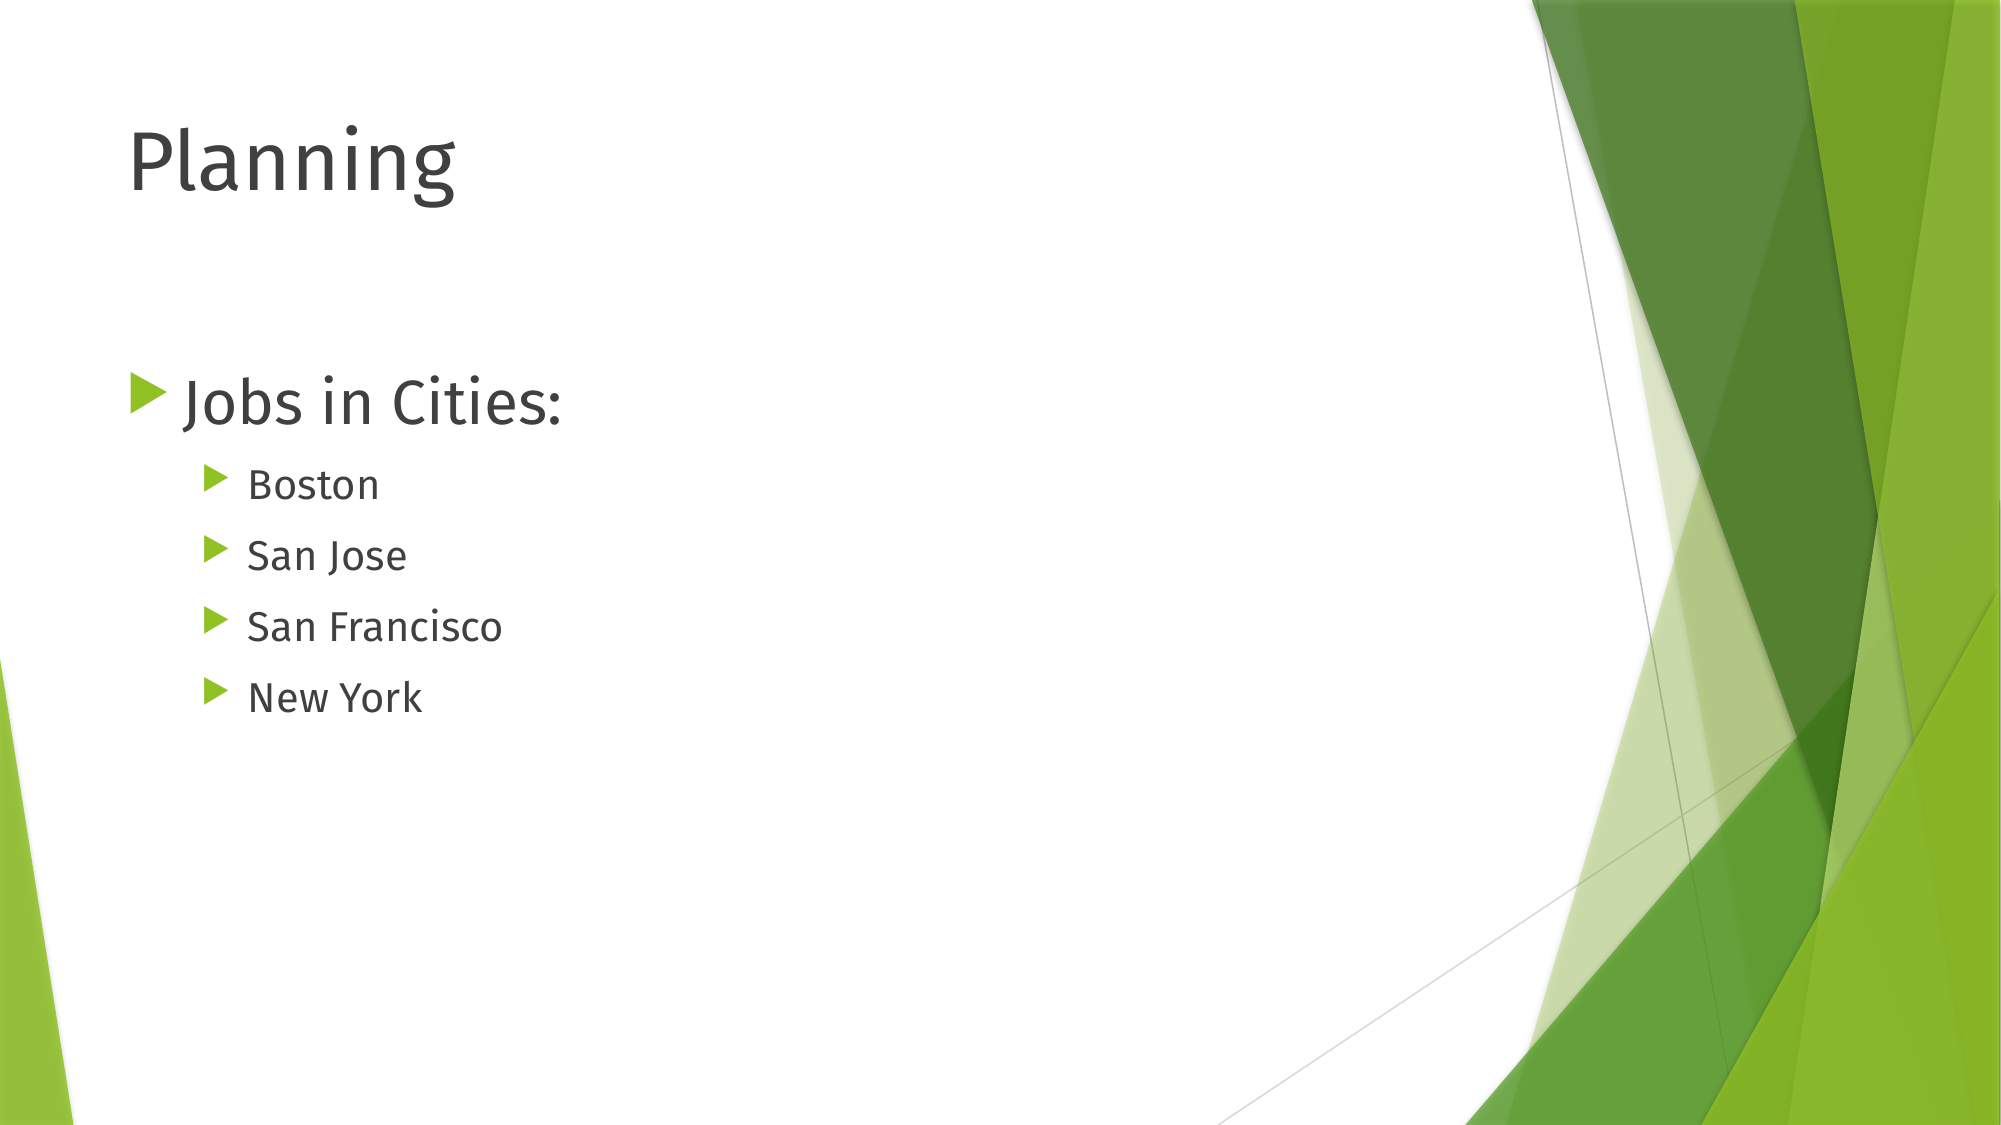

# Planning
Jobs in Cities:
Boston
San Jose
San Francisco
New York